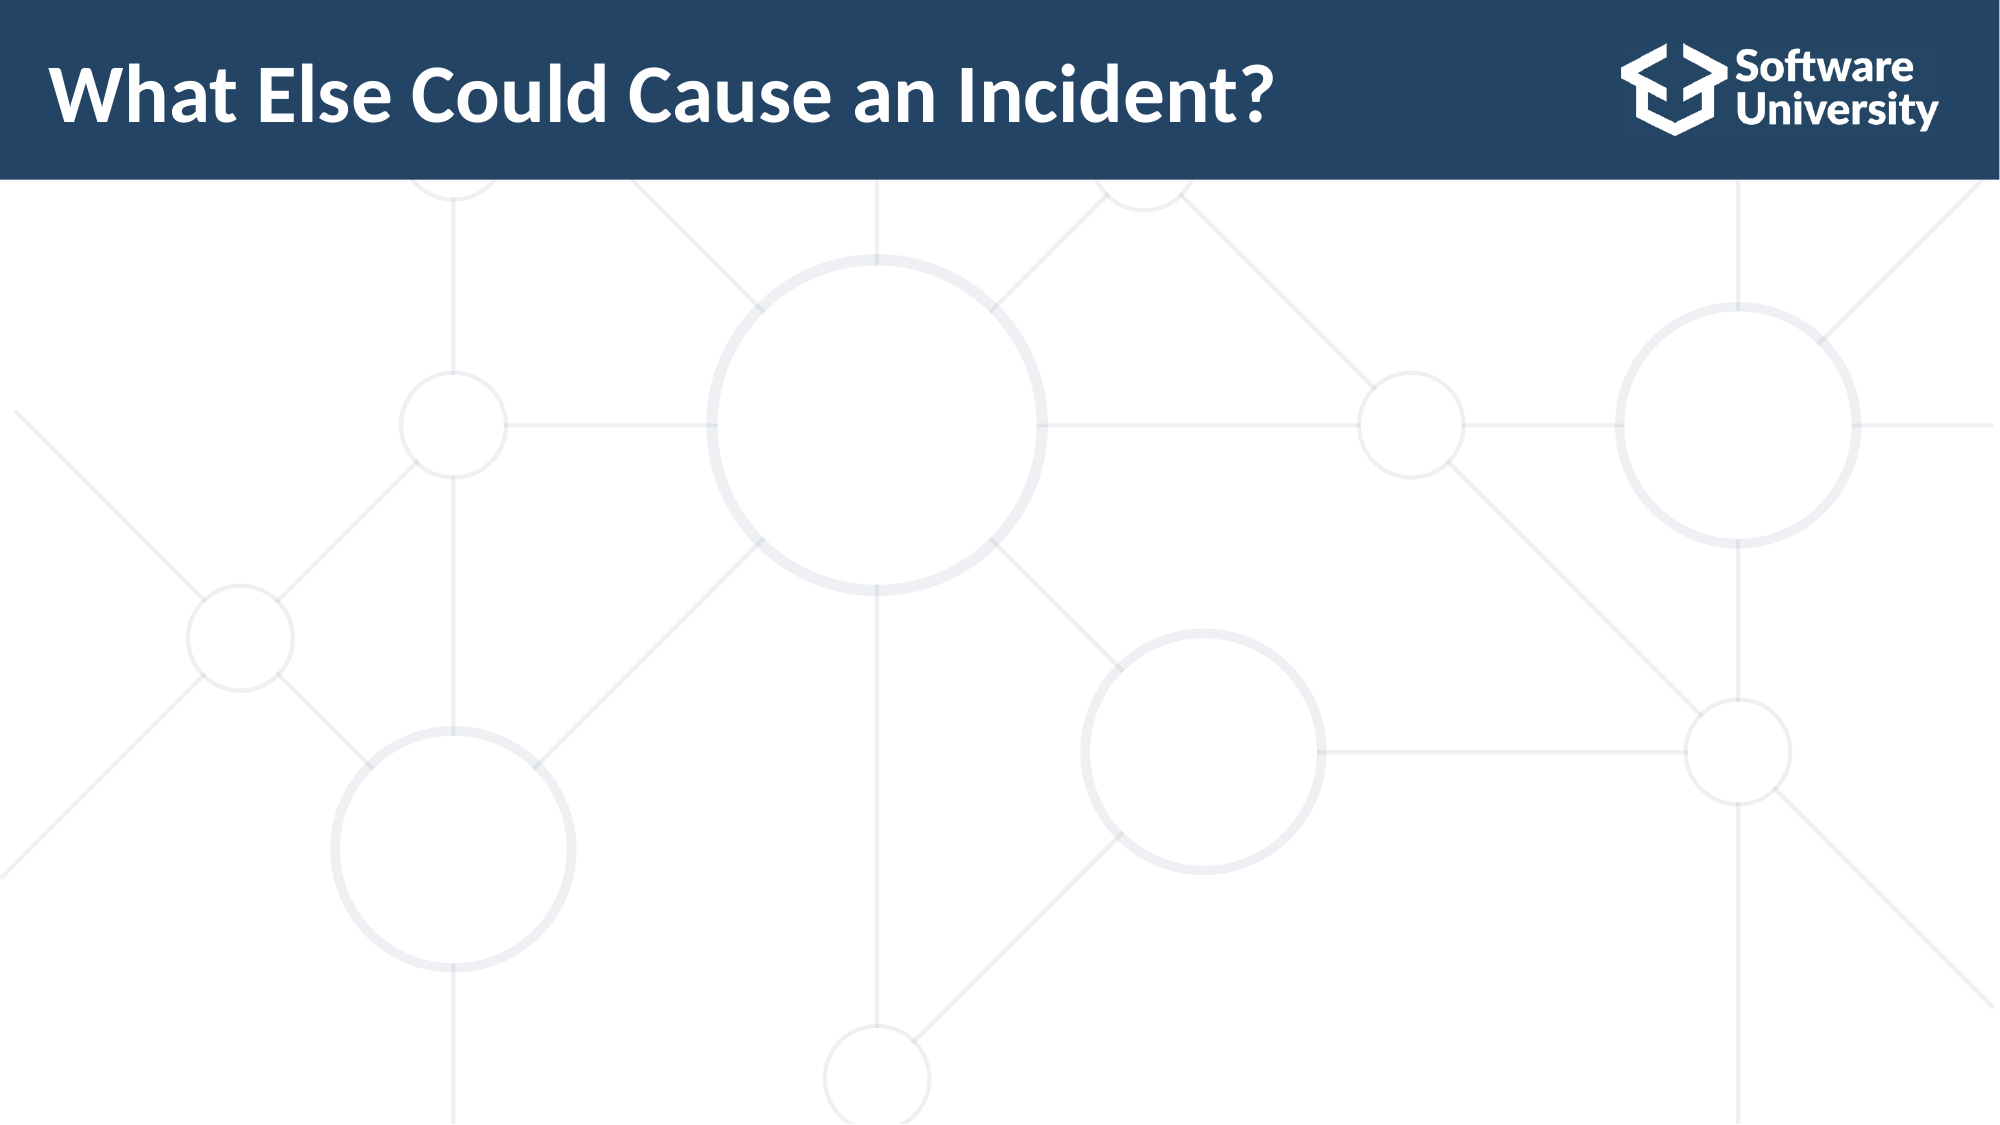

# What Else Could Cause an Incident?
Other causes of incidents include:
Misconfiguration or failure of the test environment
Corrupted test data
Bad tests
Invalid expected results
Tester mistakes
According to the test policy – any type of incident can be logged for tracking